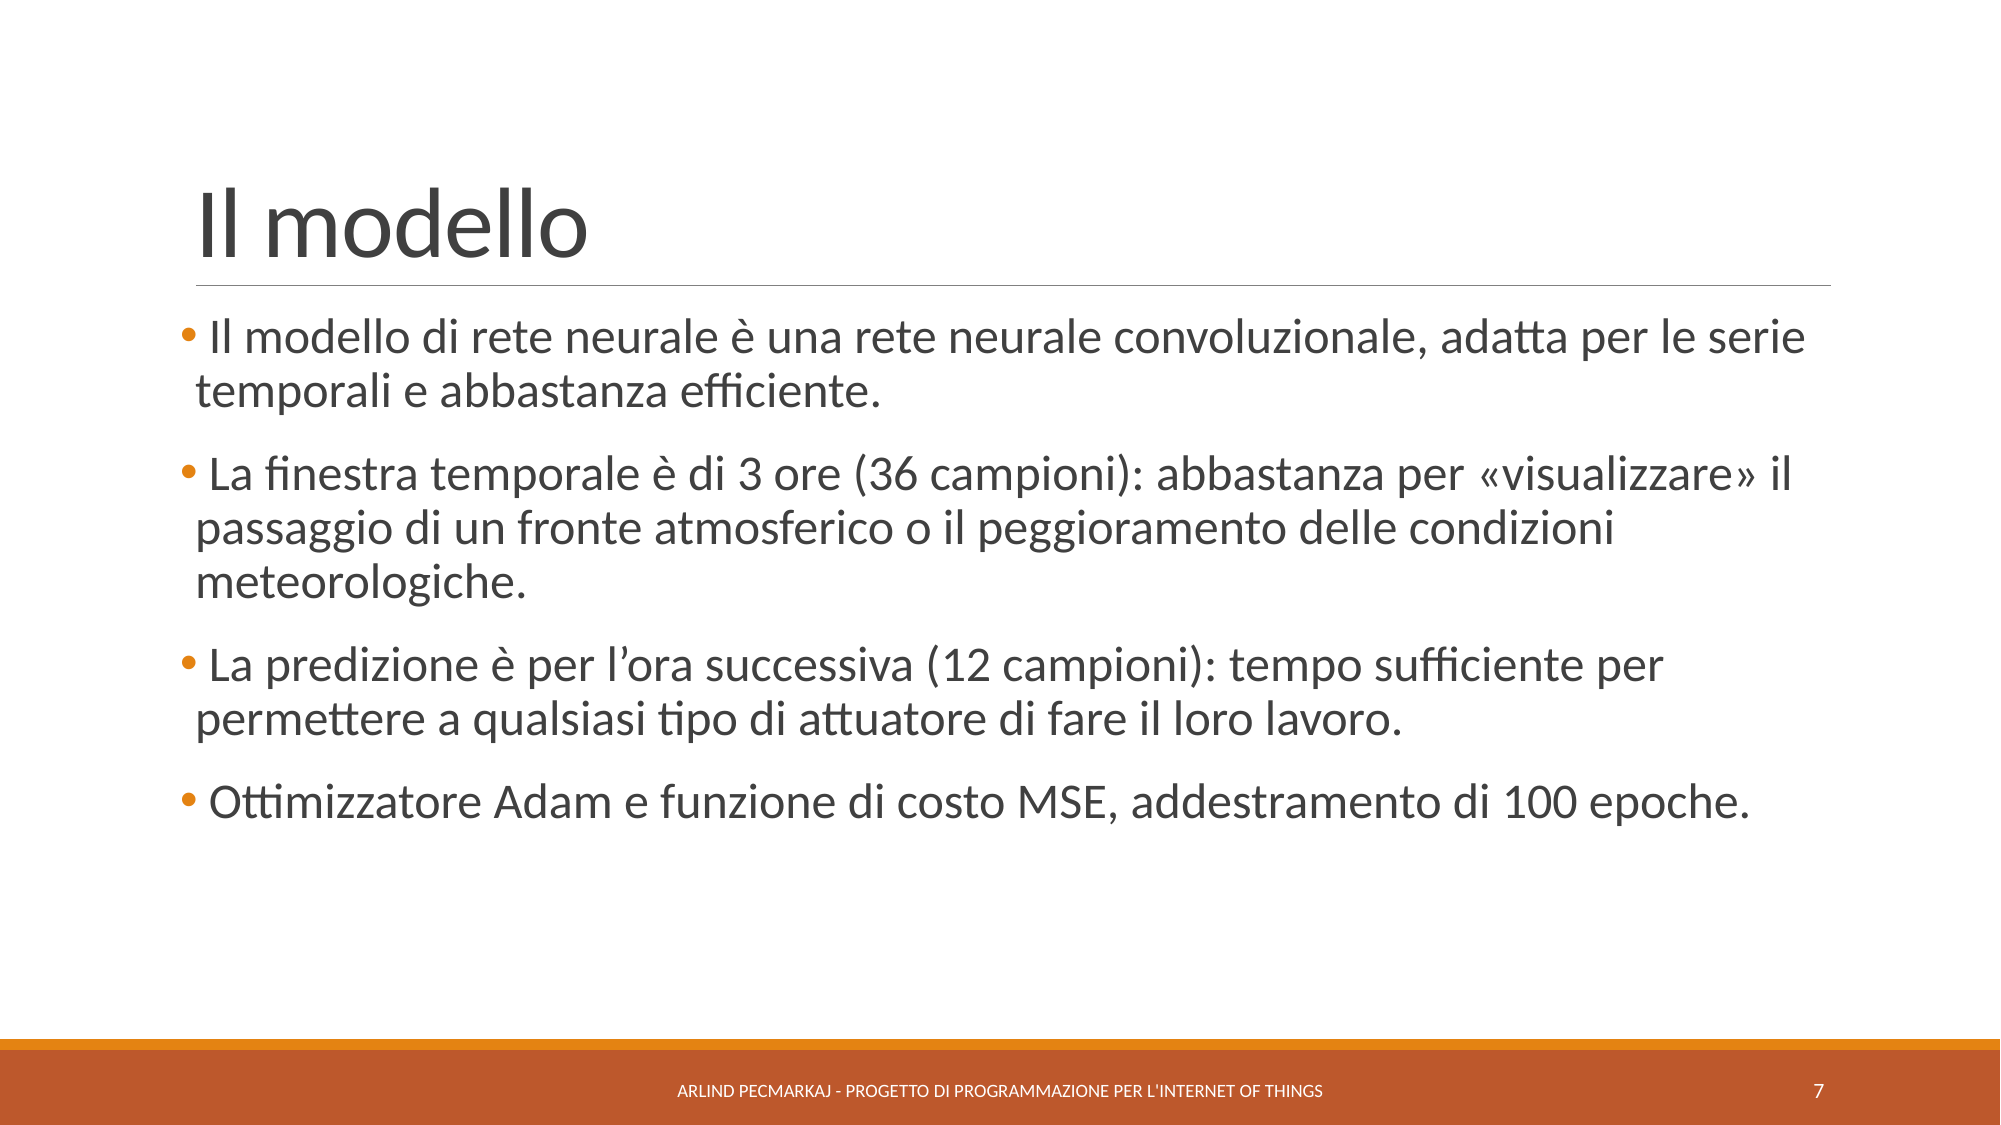

# Il modello
 Il modello di rete neurale è una rete neurale convoluzionale, adatta per le serie temporali e abbastanza efficiente.
 La finestra temporale è di 3 ore (36 campioni): abbastanza per «visualizzare» il passaggio di un fronte atmosferico o il peggioramento delle condizioni meteorologiche.
 La predizione è per l’ora successiva (12 campioni): tempo sufficiente per permettere a qualsiasi tipo di attuatore di fare il loro lavoro.
 Ottimizzatore Adam e funzione di costo MSE, addestramento di 100 epoche.
Arlind Pecmarkaj - Progetto di Programmazione per l'Internet of Things
7